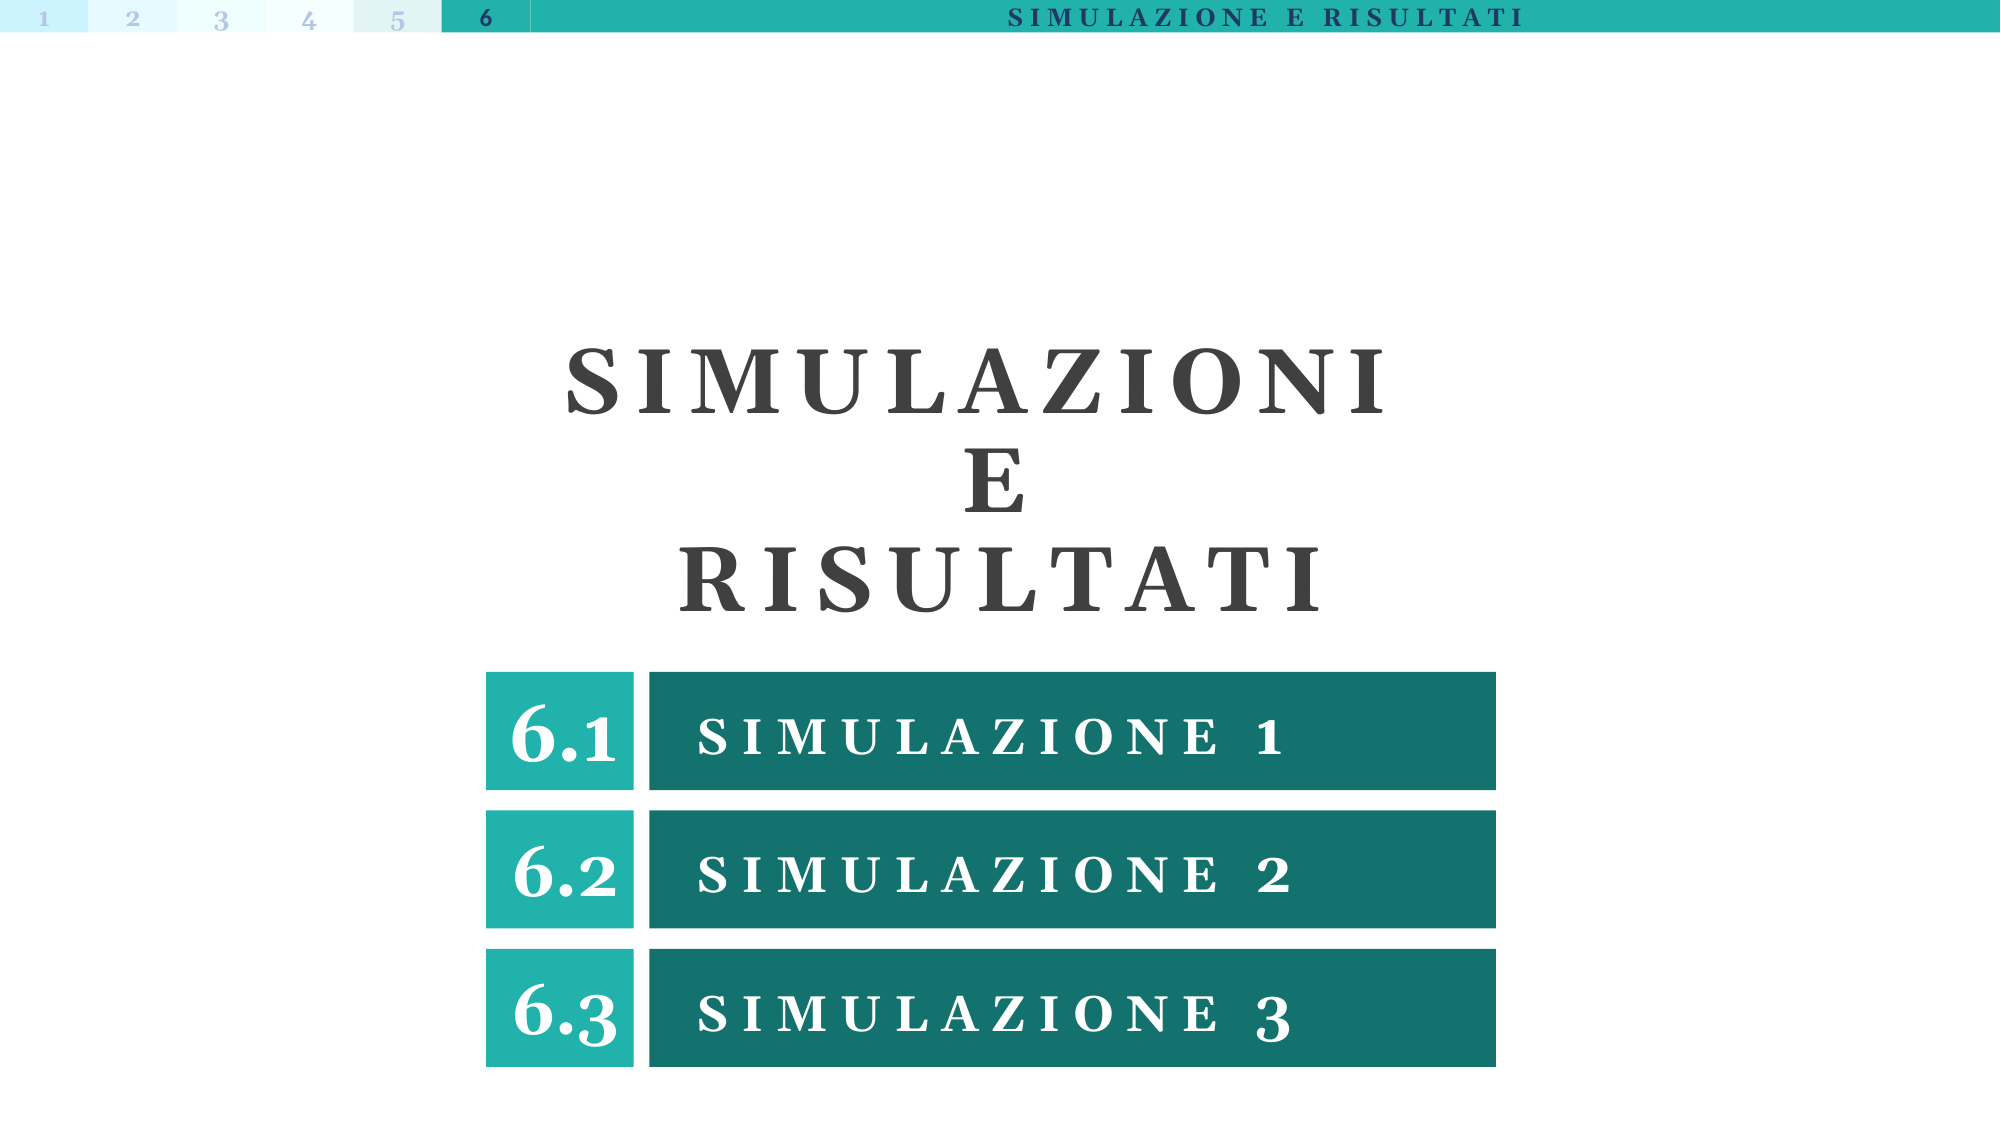

1
2
3
4
5
6
SIMULAZIONE E RISULTATI
# SIMULAZIONI E RISULTATI
6.1
SIMULAZIONE 1
6.2
SIMULAZIONE 2
6.3
SIMULAZIONE 3